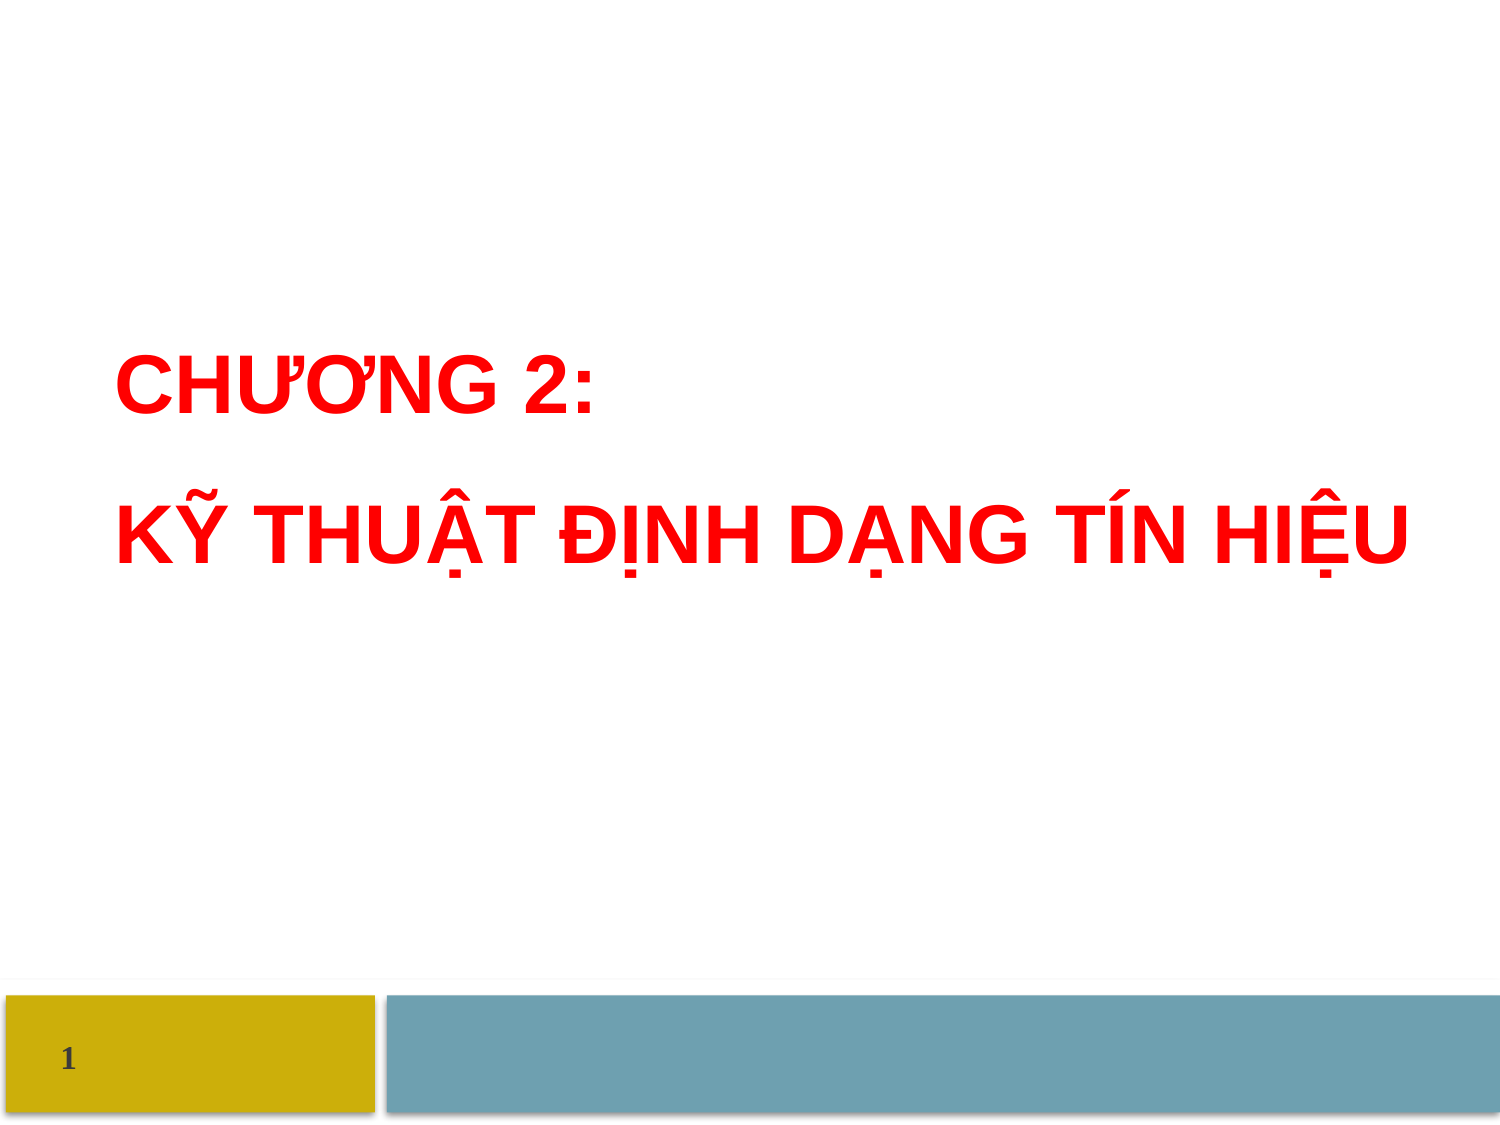

# CHƯƠNG 2: KỸ thuật ĐỊNH DẠNG TÍN HIỆU
1